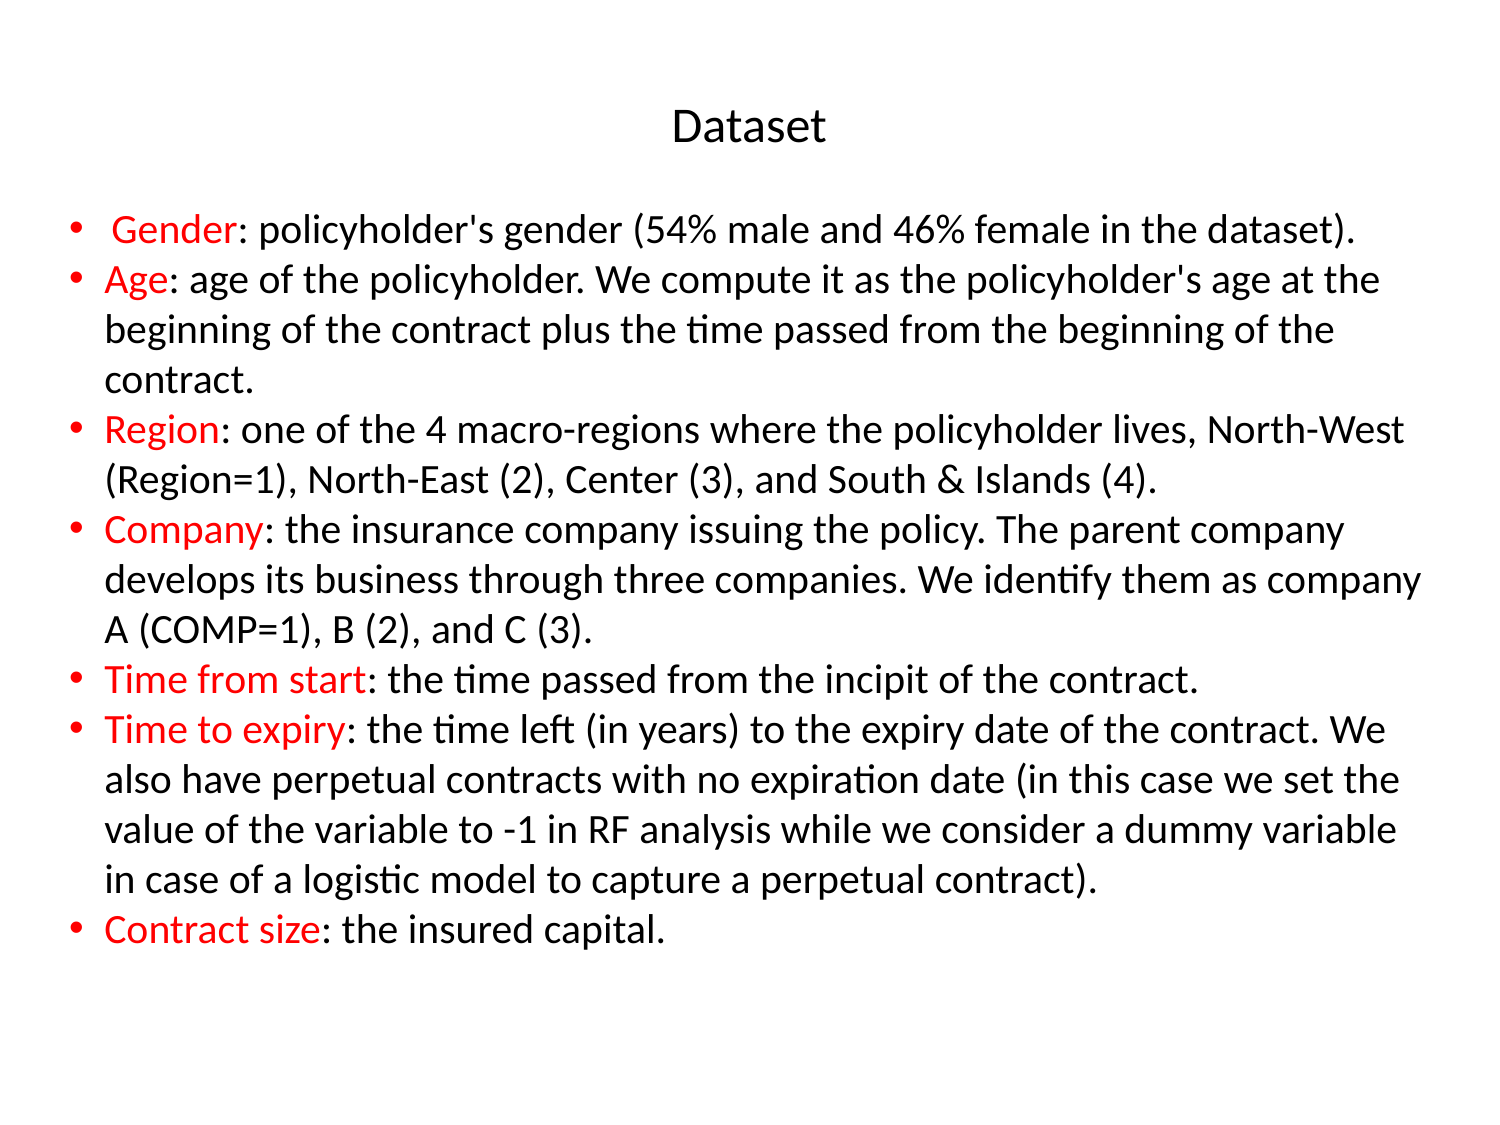

Dataset

Gender: policyholder's gender (54% male and 46% female in the dataset).
Age: age of the policyholder. We compute it as the policyholder's age at the beginning of the contract plus the time passed from the beginning of the contract.
Region: one of the 4 macro-regions where the policyholder lives, North-West (Region=1), North-East (2), Center (3), and South & Islands (4).
Company: the insurance company issuing the policy. The parent company develops its business through three companies. We identify them as company A (COMP=1), B (2), and C (3).
Time from start: the time passed from the incipit of the contract.
Time to expiry: the time left (in years) to the expiry date of the contract. We also have perpetual contracts with no expiration date (in this case we set the value of the variable to -1 in RF analysis while we consider a dummy variable in case of a logistic model to capture a perpetual contract).
Contract size: the insured capital.